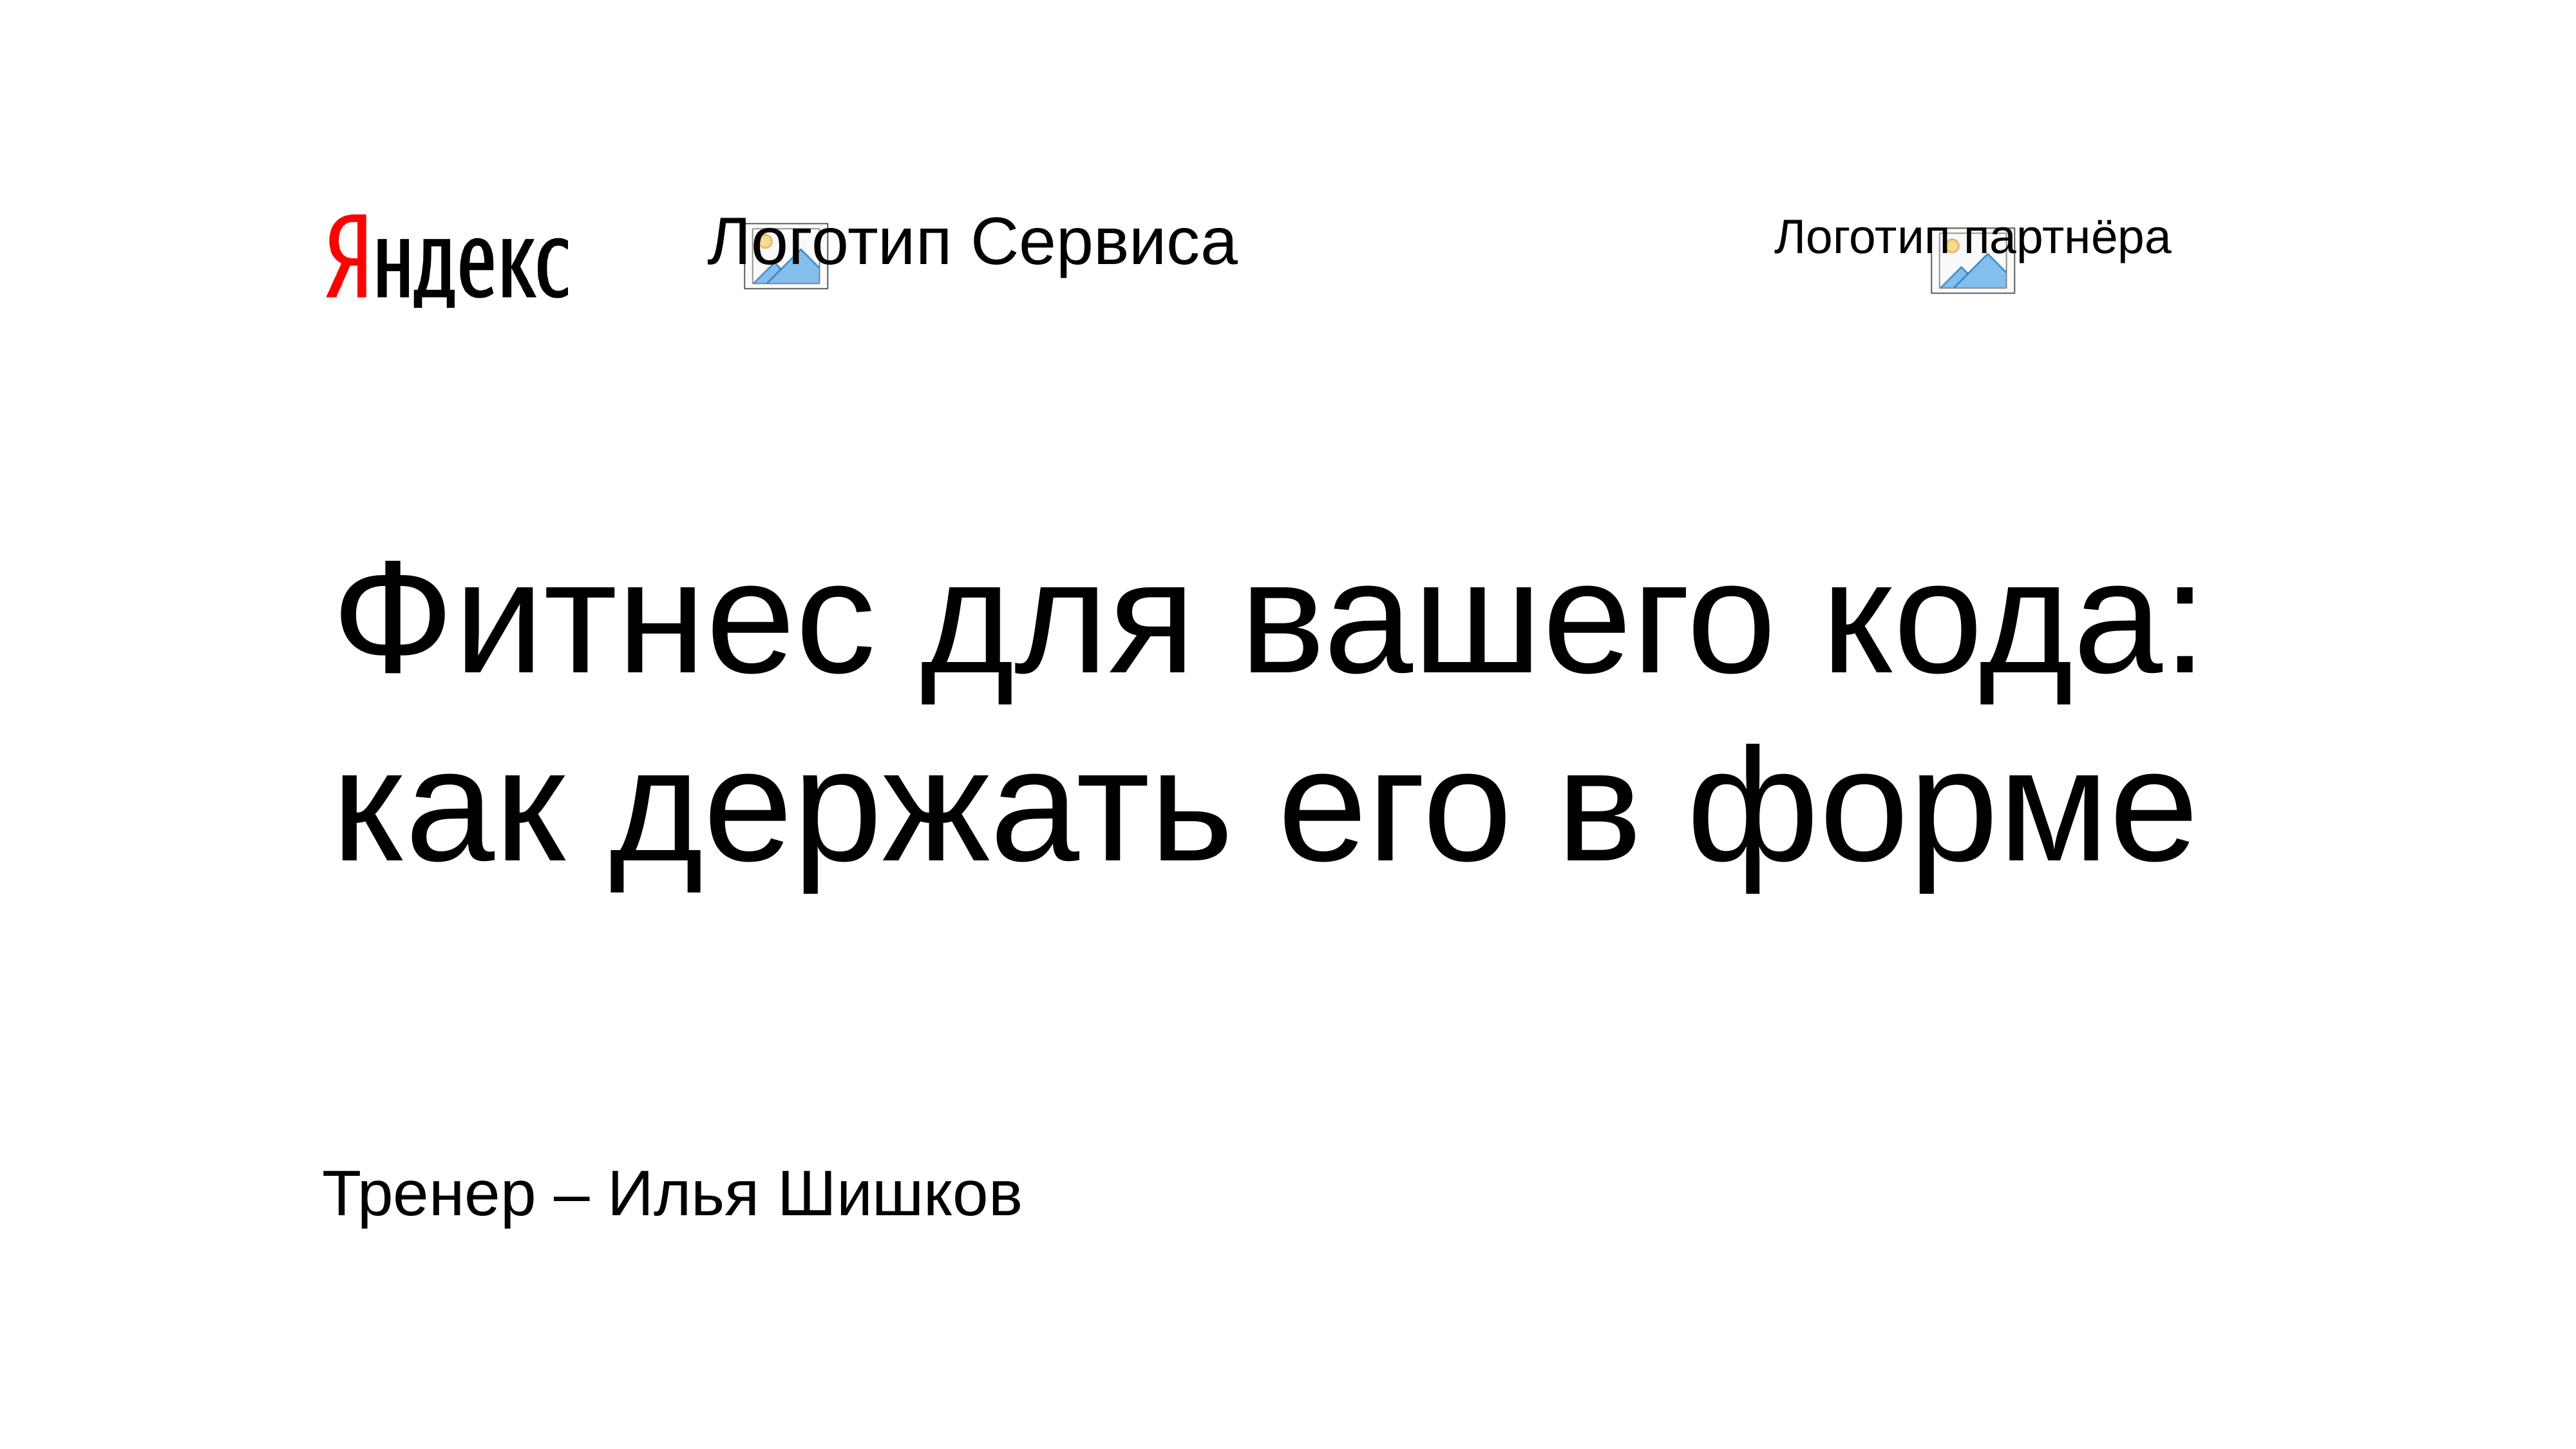

# Фитнес для вашего кода: как держать его в форме
Тренер – Илья Шишков